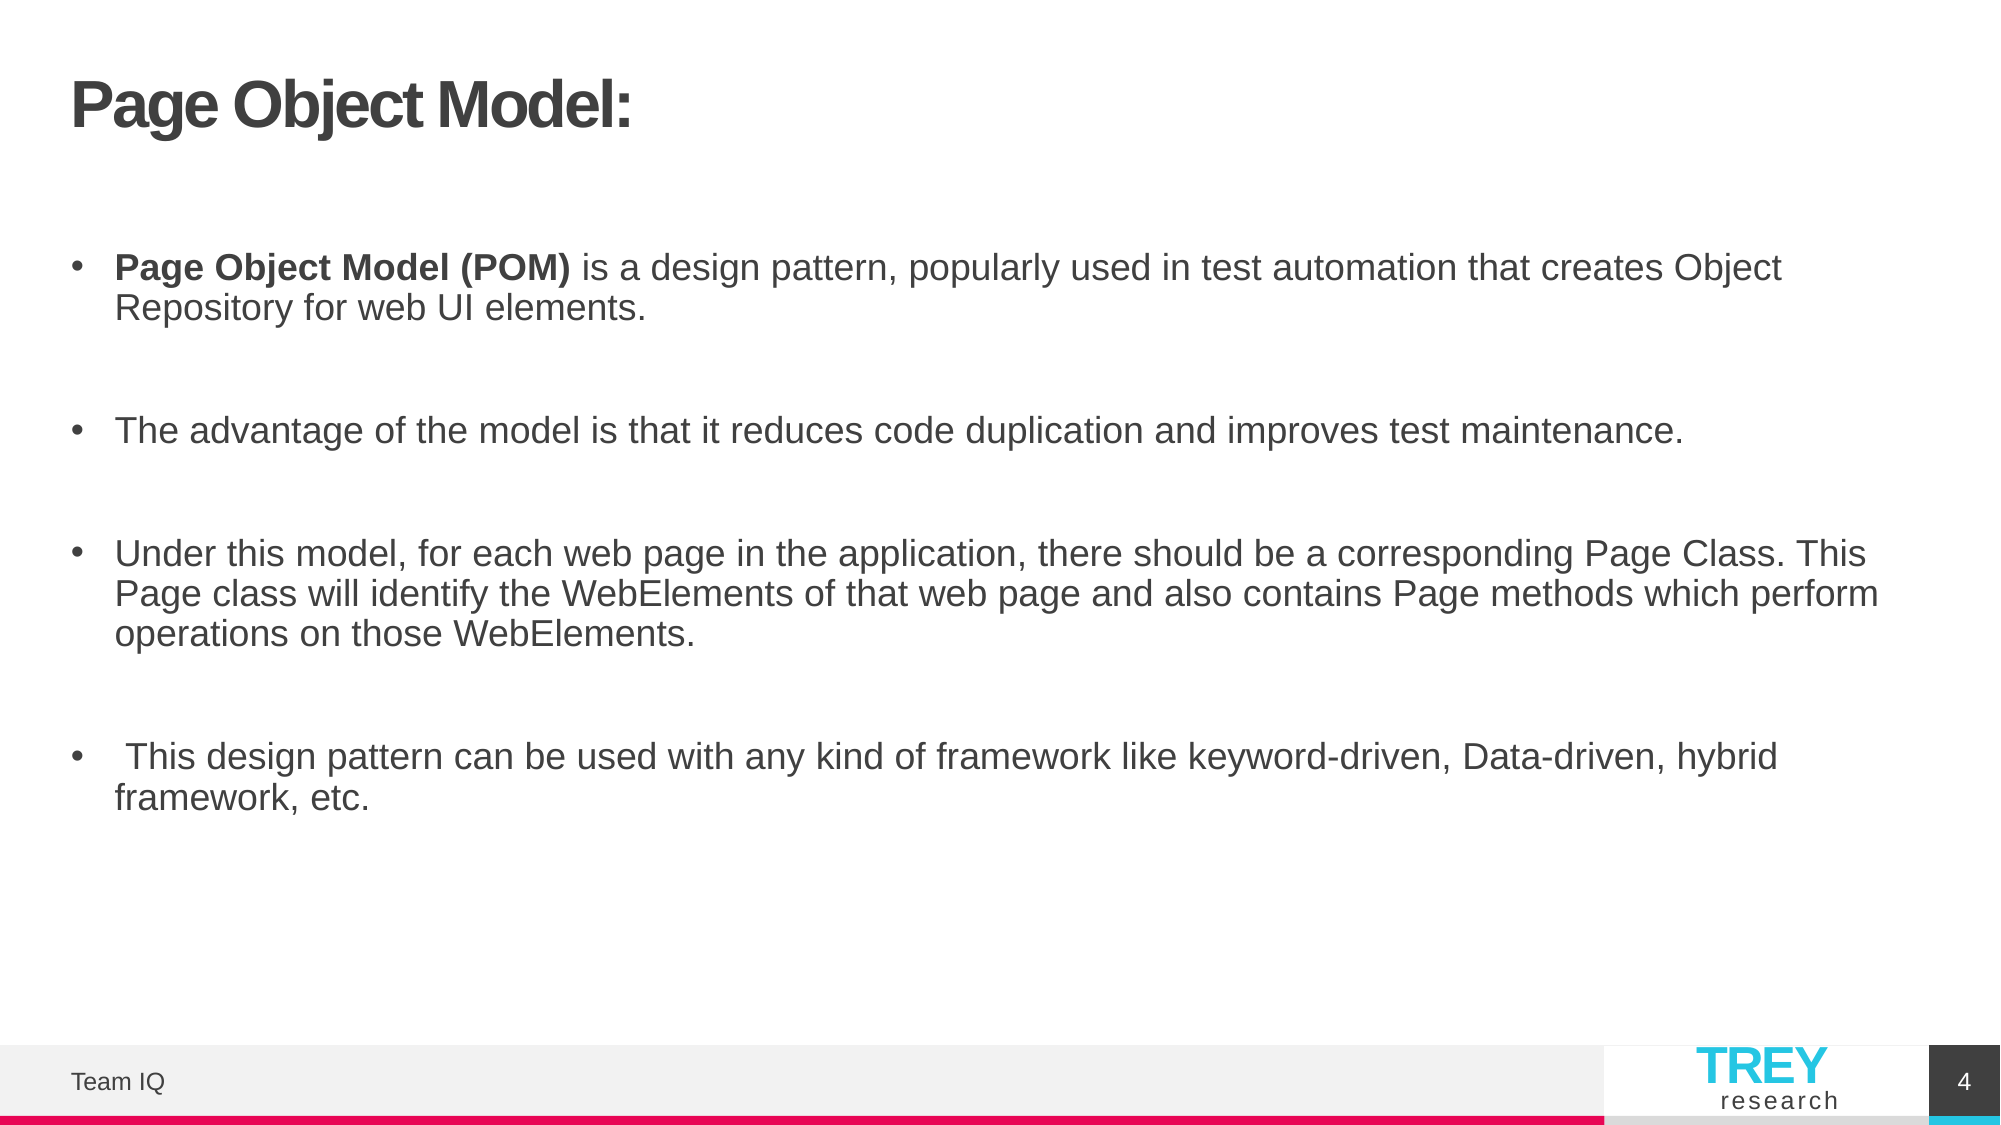

# Page Object Model:
Page Object Model (POM) is a design pattern, popularly used in test automation that creates Object Repository for web UI elements.

The advantage of the model is that it reduces code duplication and improves test maintenance.

Under this model, for each web page in the application, there should be a corresponding Page Class. This Page class will identify the WebElements of that web page and also contains Page methods which perform operations on those WebElements.

 This design pattern can be used with any kind of framework like keyword-driven, Data-driven, hybrid framework, etc.

4
Team IQ